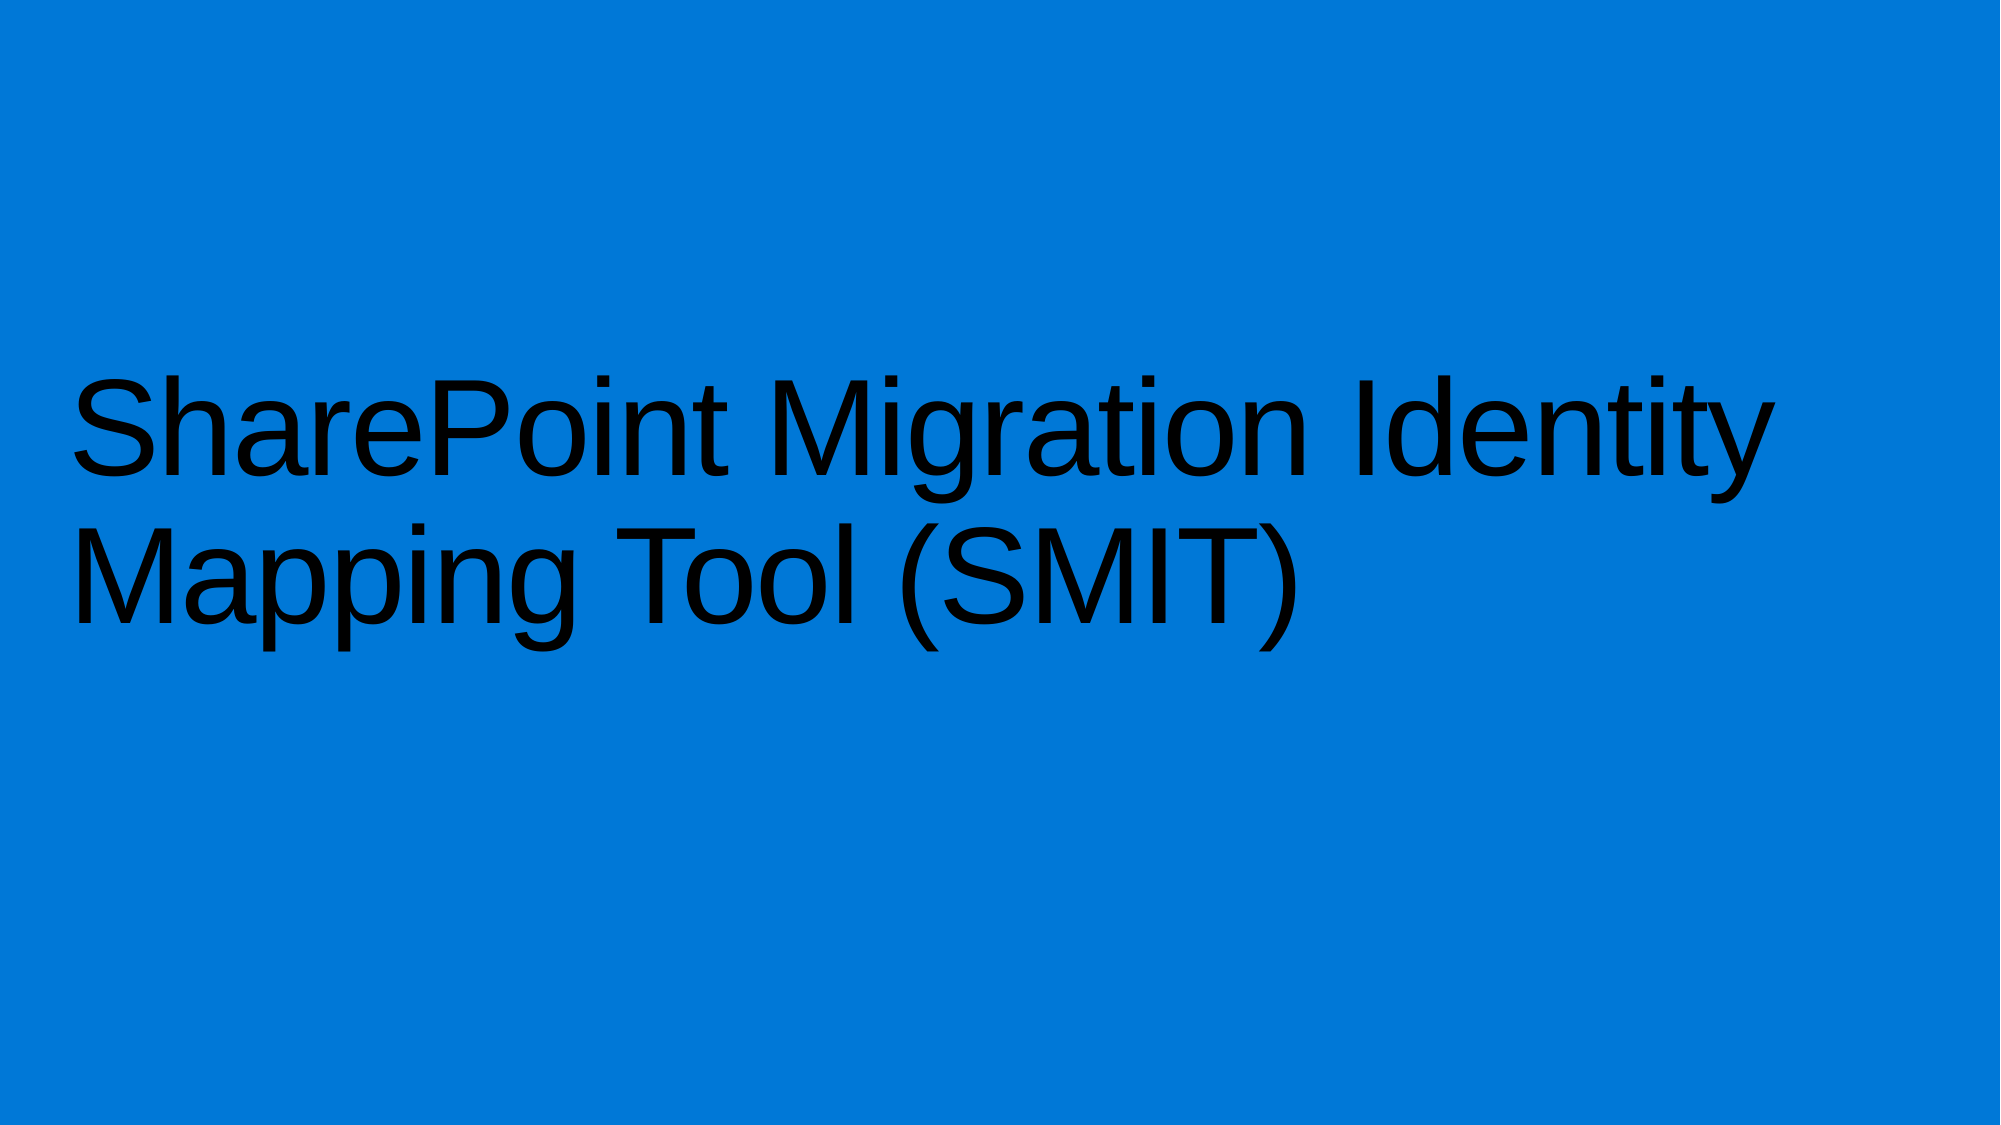

# SharePoint Migration Identity Mapping Tool (SMIT)